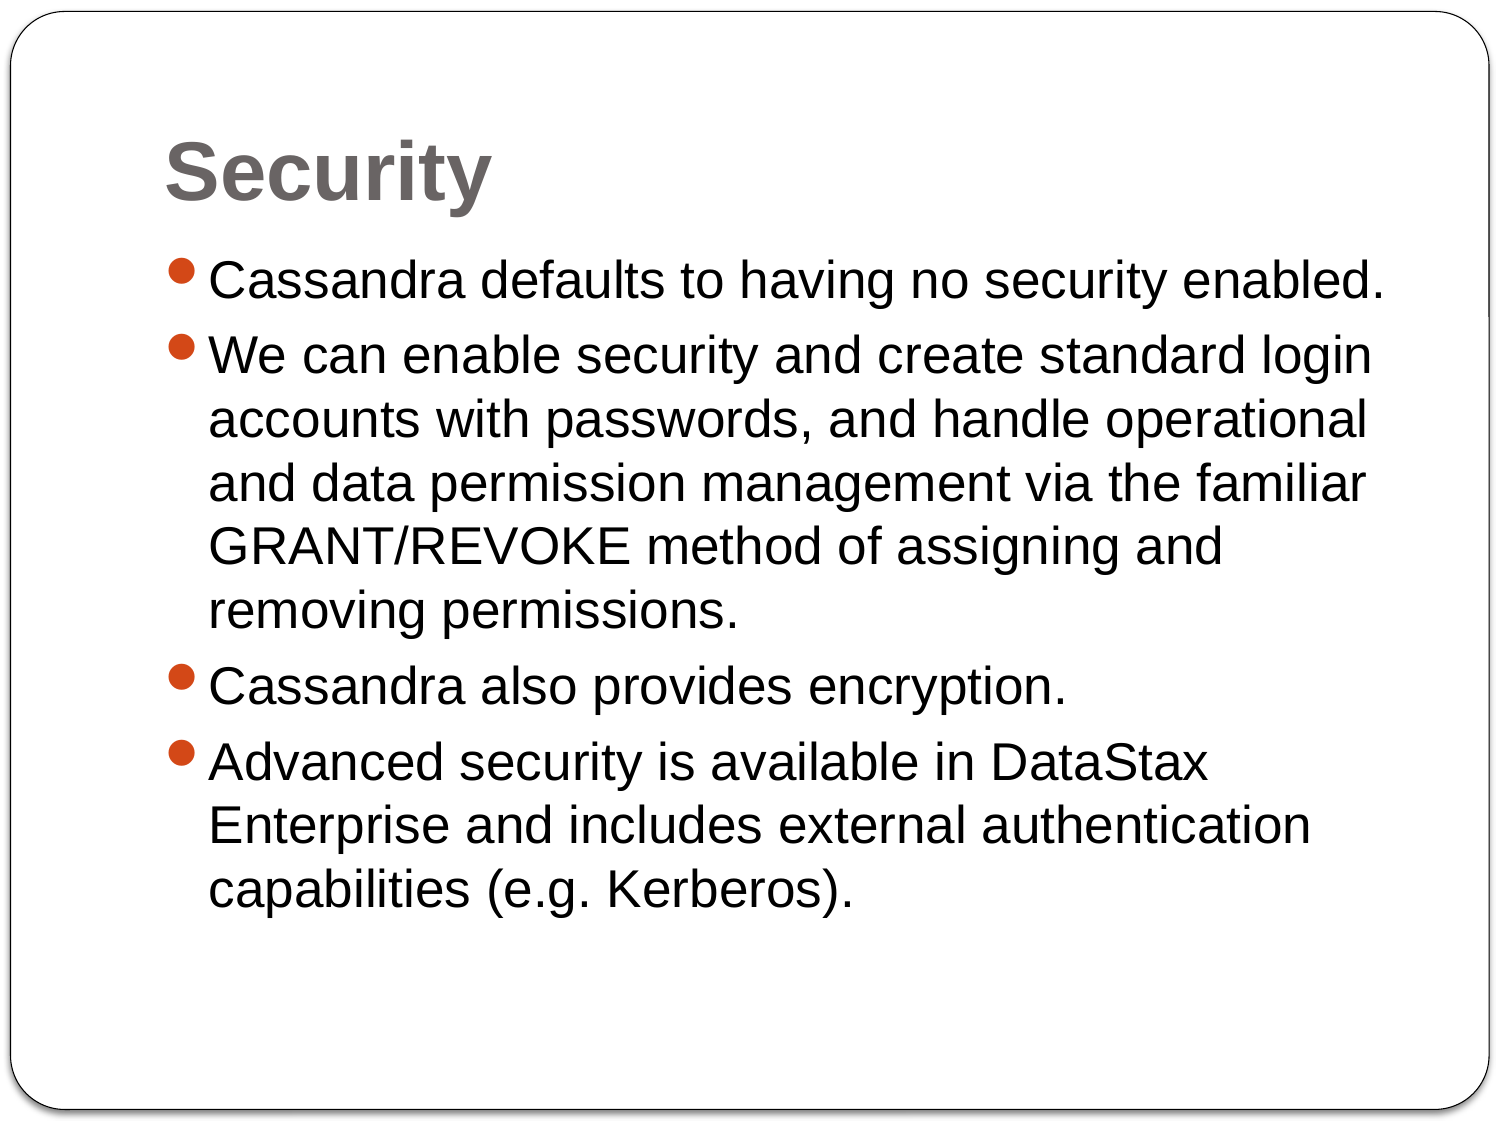

# Security
Cassandra defaults to having no security enabled.
We can enable security and create standard login accounts with passwords, and handle operational and data permission management via the familiar GRANT/REVOKE method of assigning and removing permissions.
Cassandra also provides encryption.
Advanced security is available in DataStax Enterprise and includes external authentication capabilities (e.g. Kerberos).